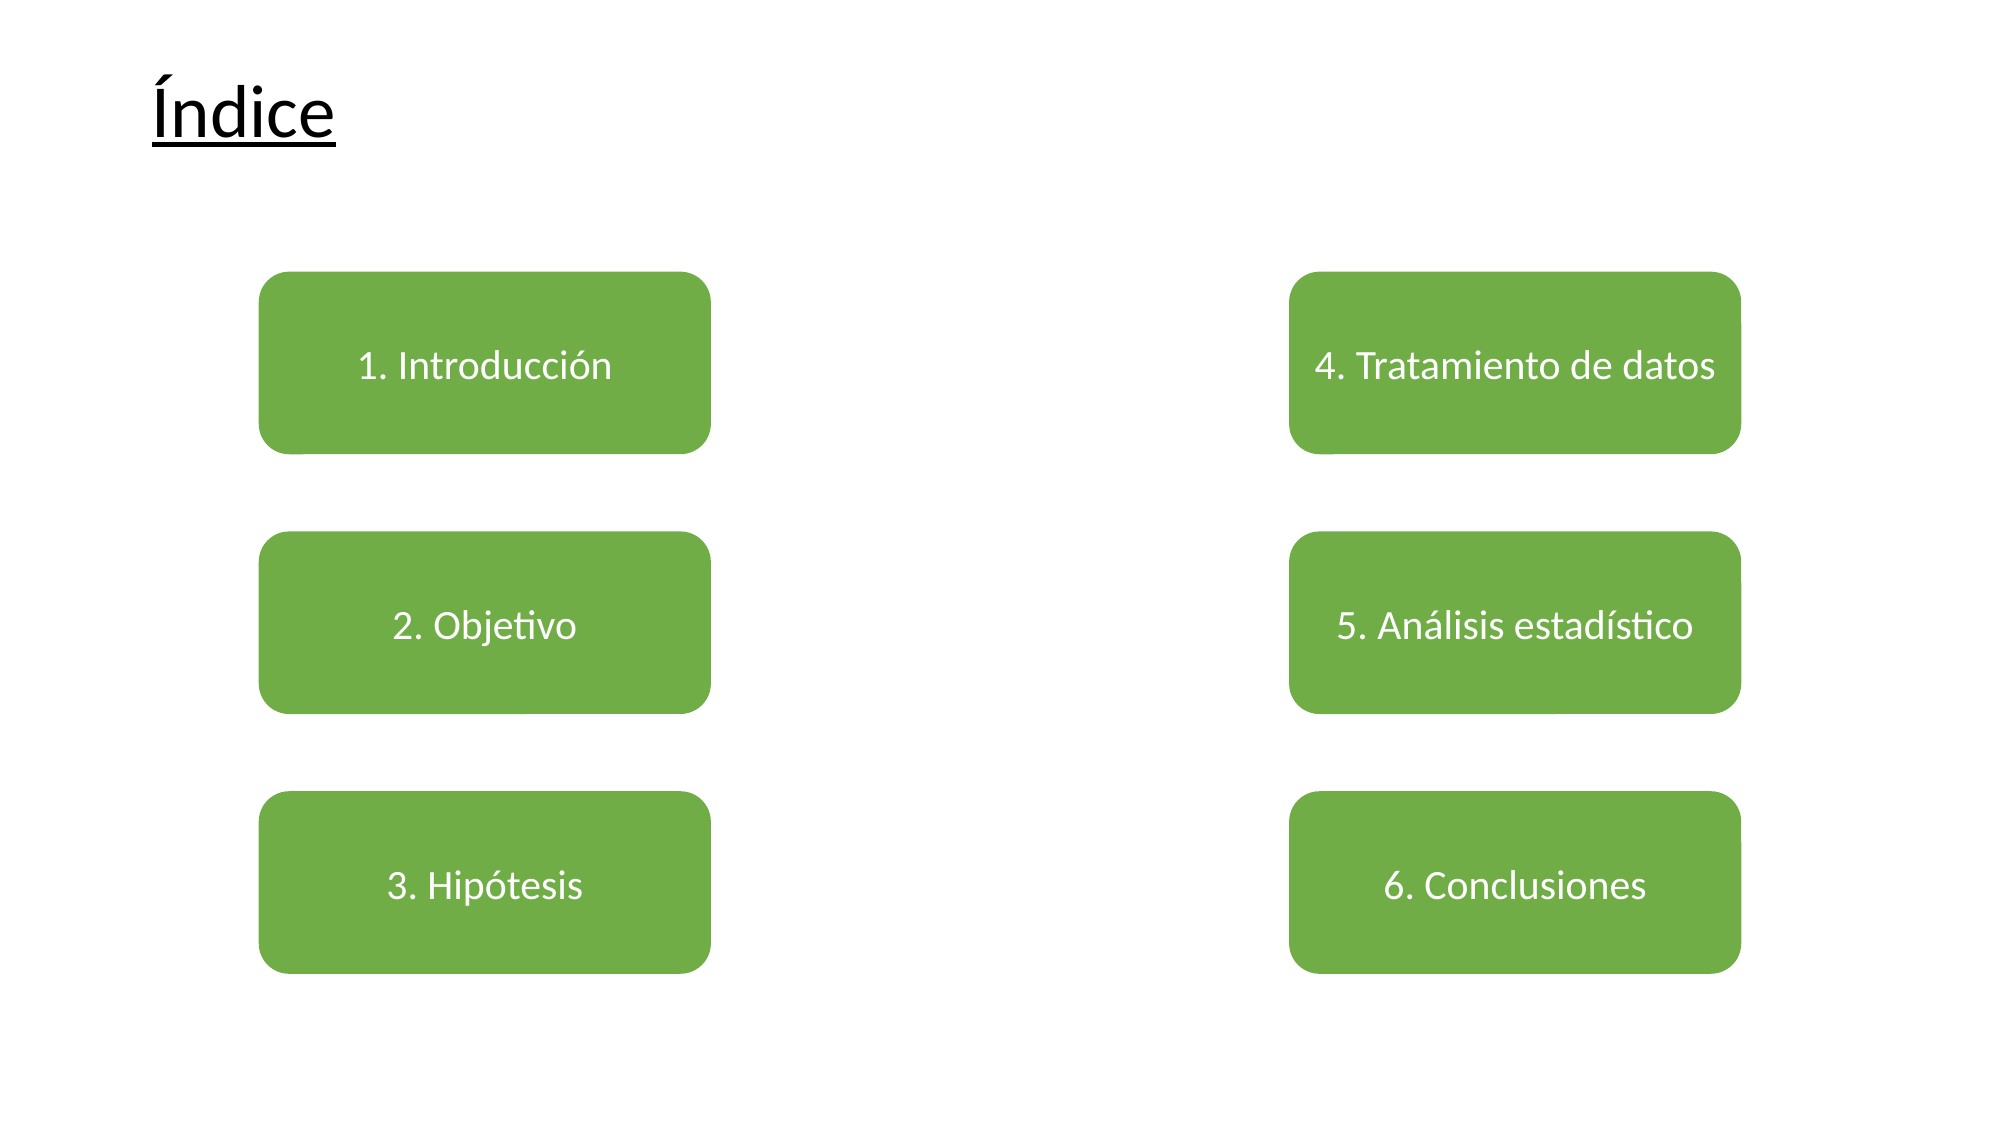

Índice
4. Tratamiento de datos
1. Introducción
2. Objetivo
5. Análisis estadístico
3. Hipótesis
6. Conclusiones